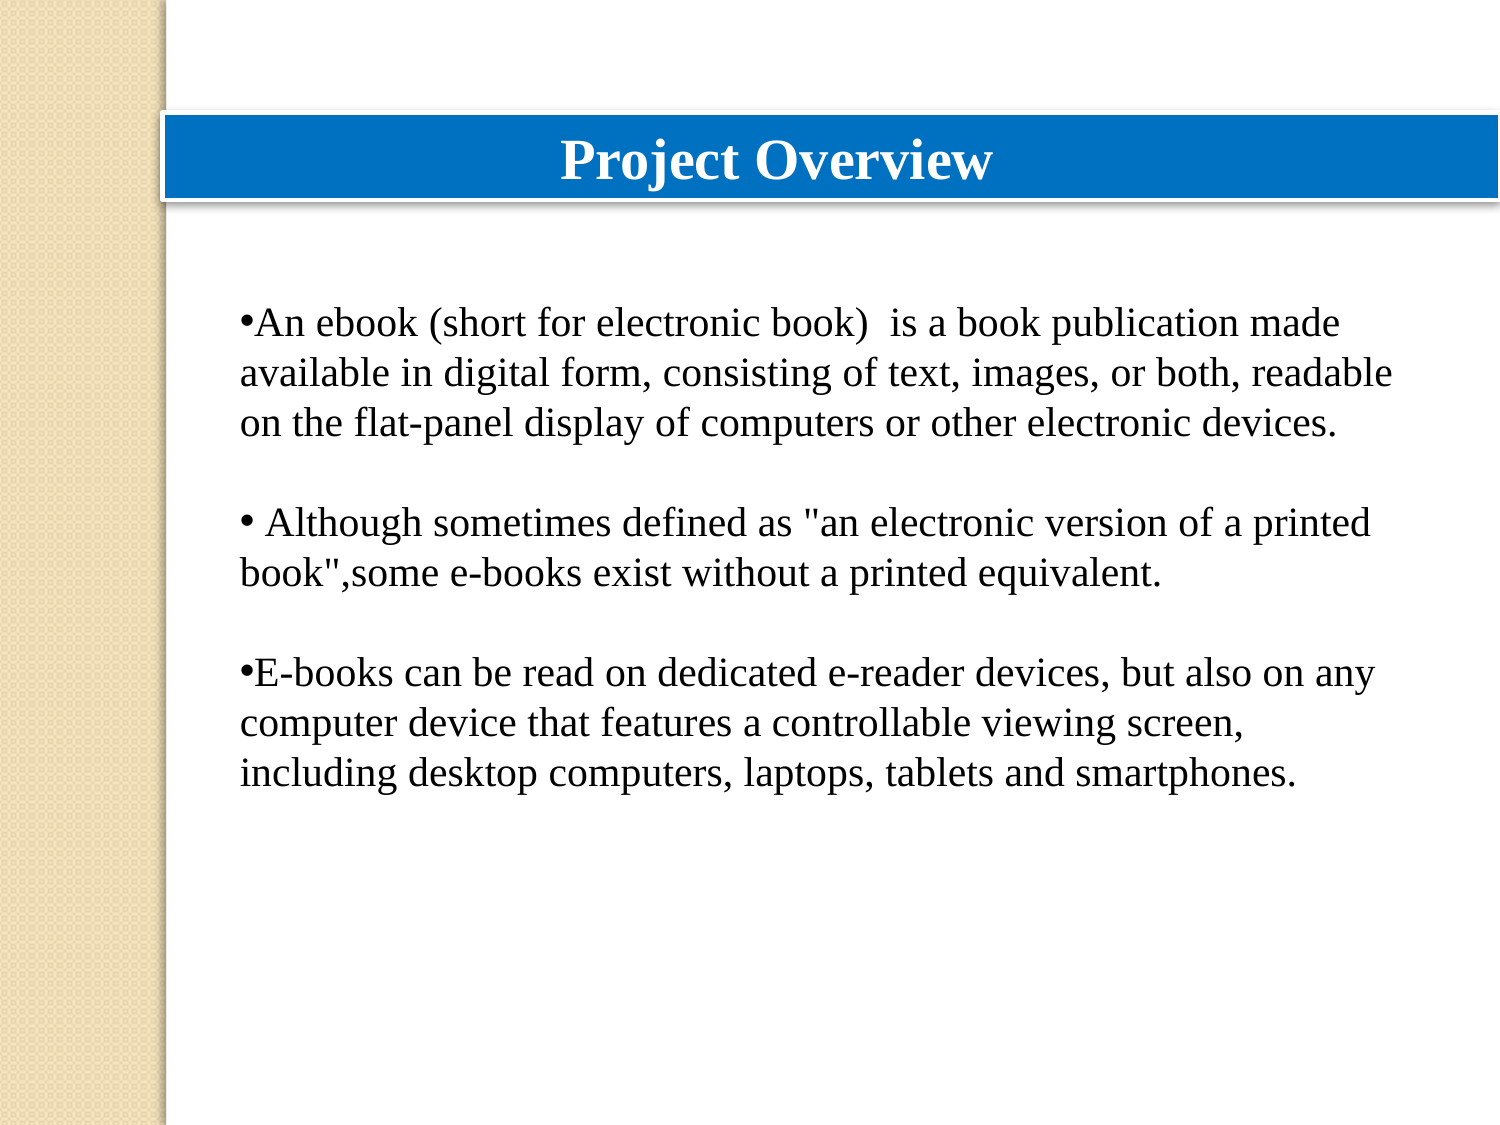

Project Overview
An ebook (short for electronic book)  is a book publication made available in digital form, consisting of text, images, or both, readable on the flat-panel display of computers or other electronic devices.

 Although sometimes defined as "an electronic version of a printed book",some e-books exist without a printed equivalent.

E-books can be read on dedicated e-reader devices, but also on any computer device that features a controllable viewing screen, including desktop computers, laptops, tablets and smartphones.